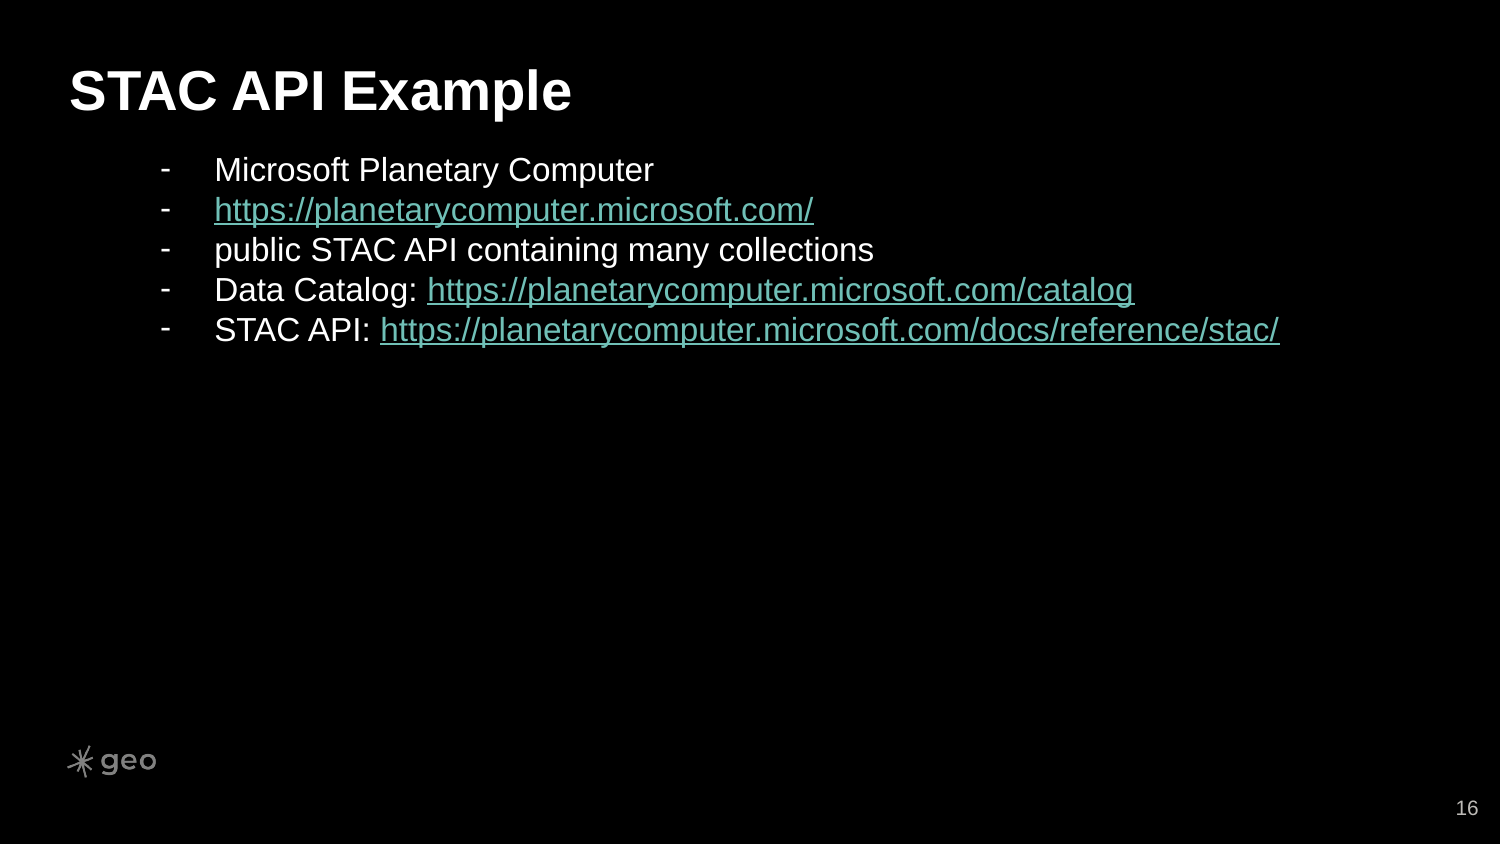

# STAC API Example
Microsoft Planetary Computer
https://planetarycomputer.microsoft.com/
public STAC API containing many collections
Data Catalog: https://planetarycomputer.microsoft.com/catalog
STAC API: https://planetarycomputer.microsoft.com/docs/reference/stac/

16